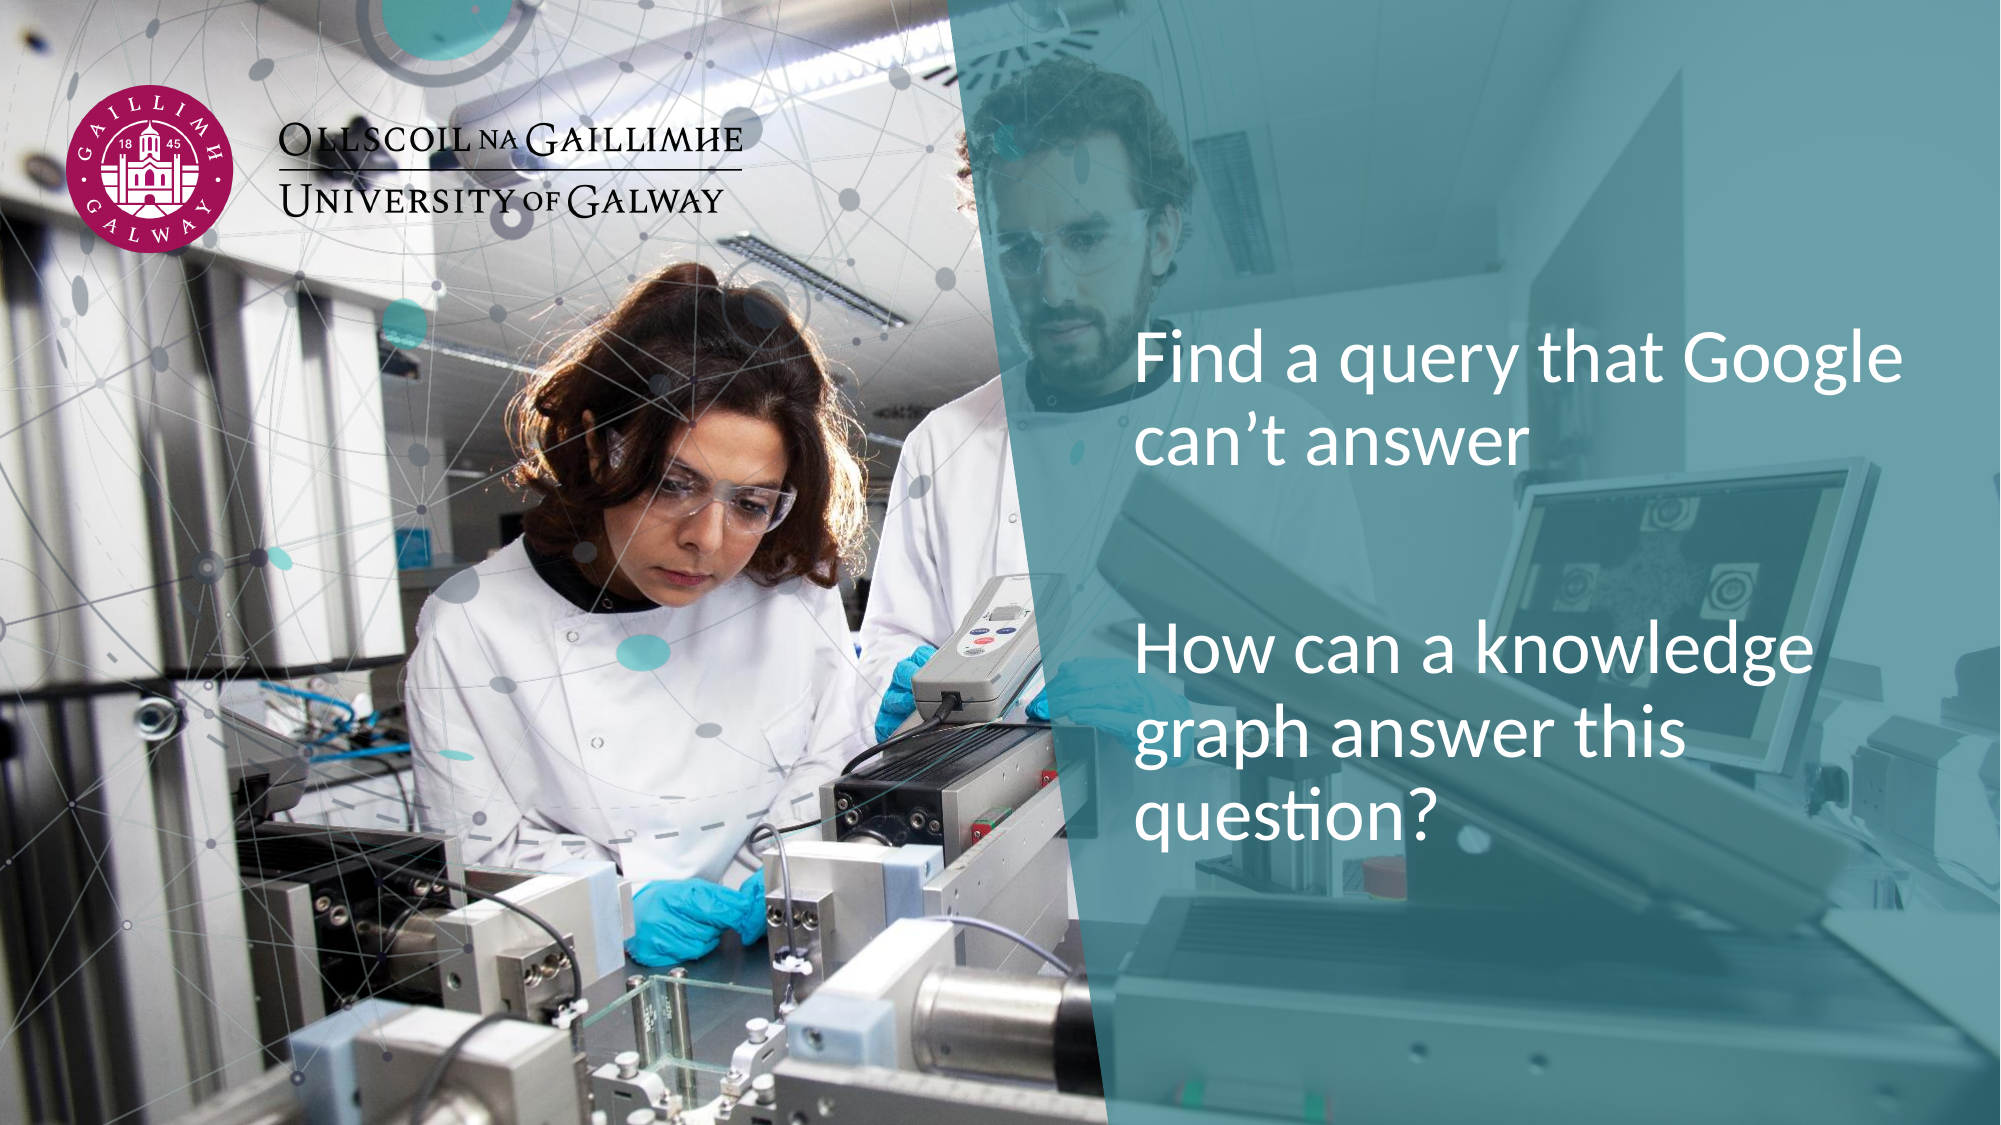

Find a query that Google can’t answer

How can a knowledge graph answer this question?